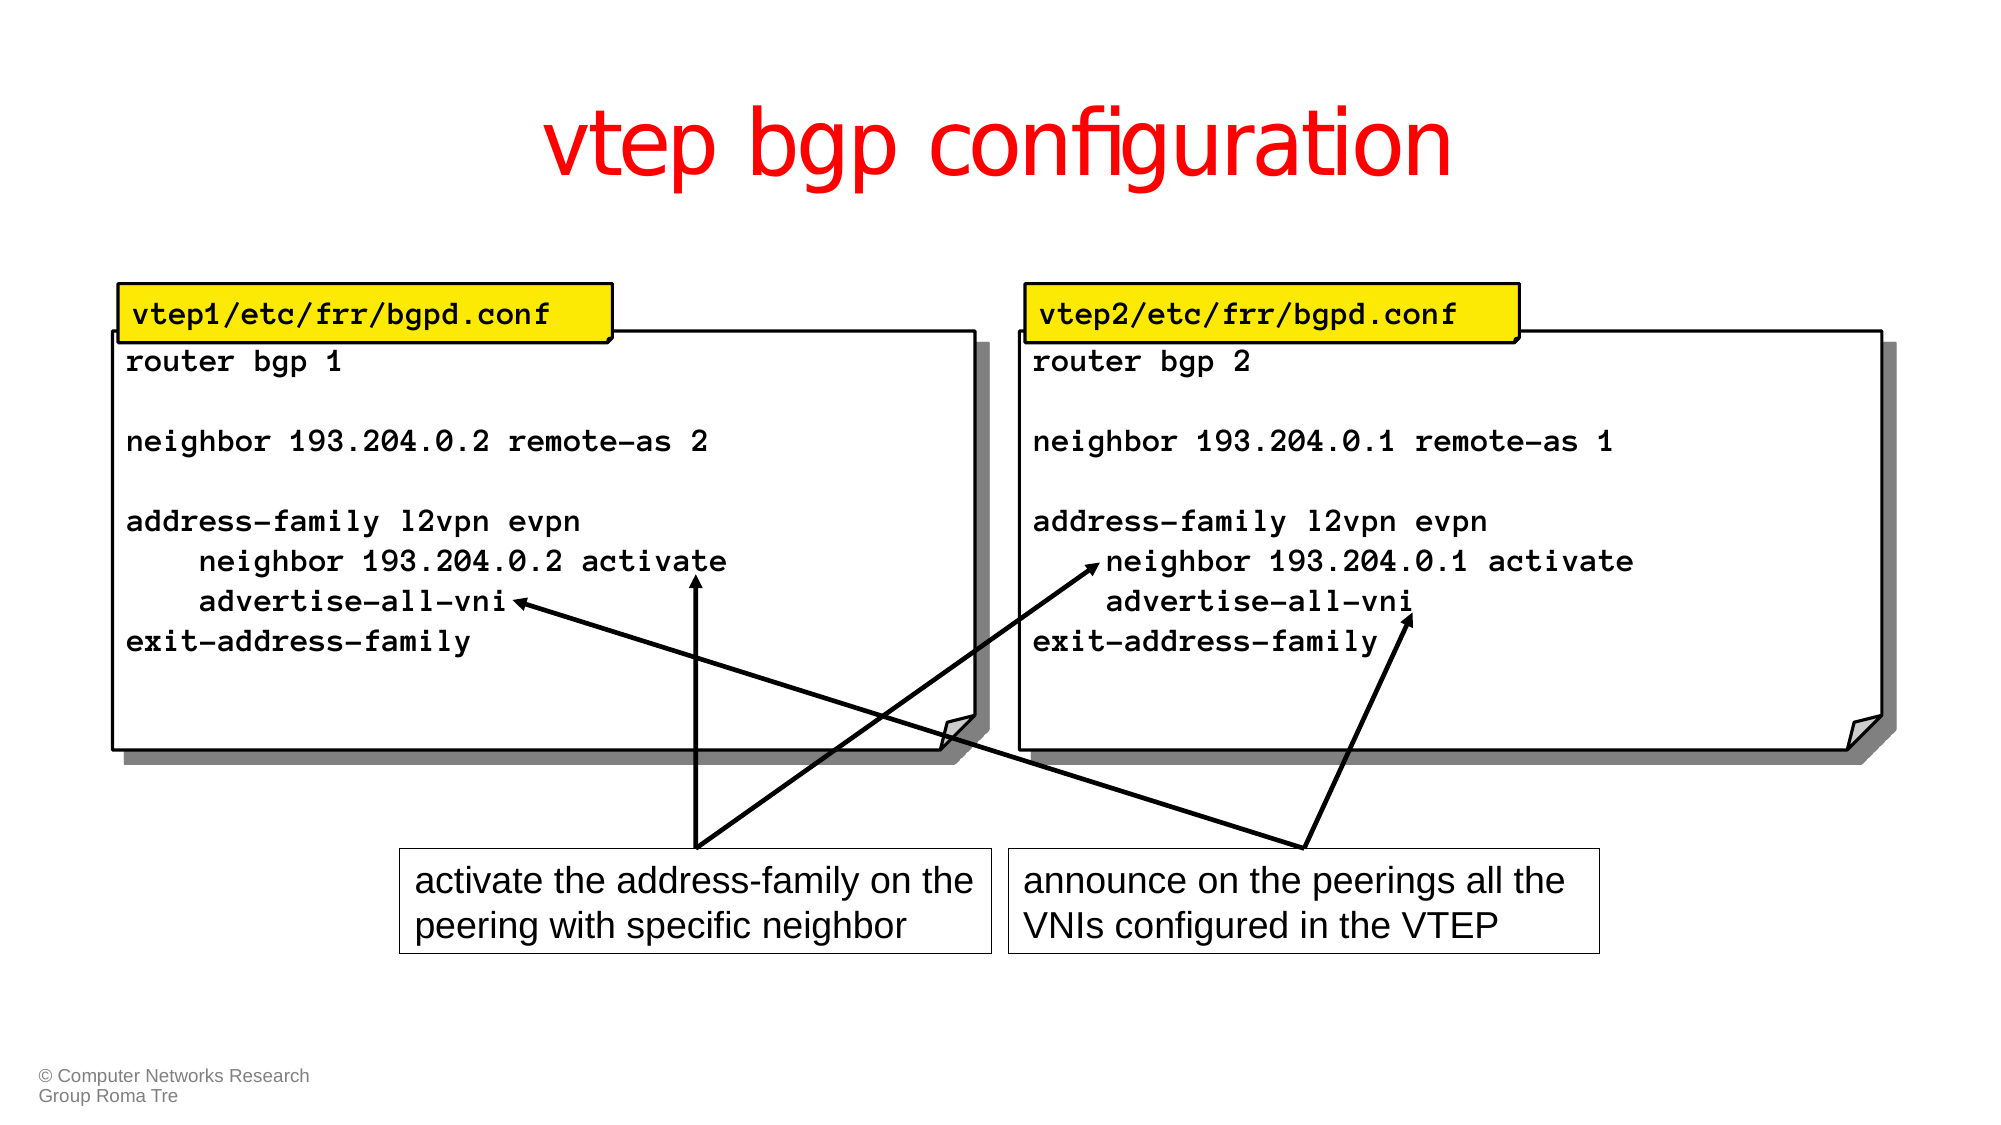

# vtep bgp configuration
vtep1/etc/frr/bgpd.conf
router bgp 1

neighbor 193.204.0.2 remote-as 2

address-family l2vpn evpn
    neighbor 193.204.0.2 activate
    advertise-all-vni
exit-address-family

vtep2/etc/frr/bgpd.conf
router bgp 2

neighbor 193.204.0.1 remote-as 1

address-family l2vpn evpn
    neighbor 193.204.0.1 activate
    advertise-all-vni
exit-address-family

activate the address-family on the peering with specific neighbor
announce on the peerings all the VNIs configured in the VTEP